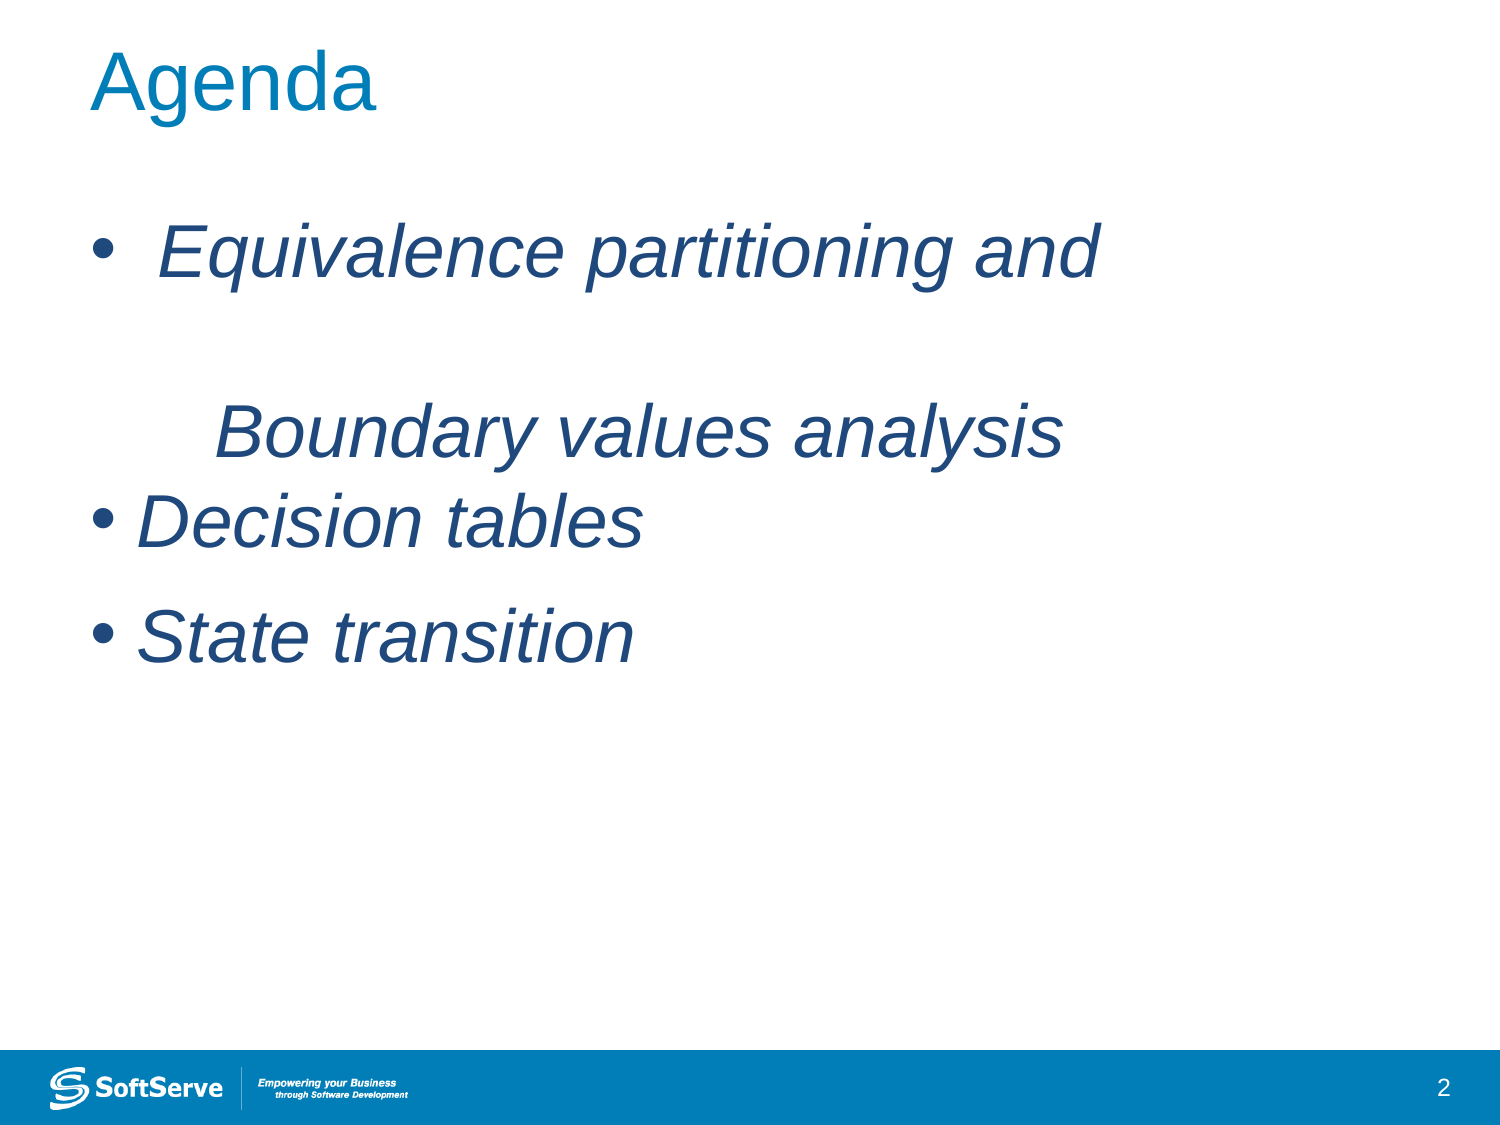

Agenda
  Equivalence partitioning and
      Boundary values analysis
 Decision tables
 State transition
2